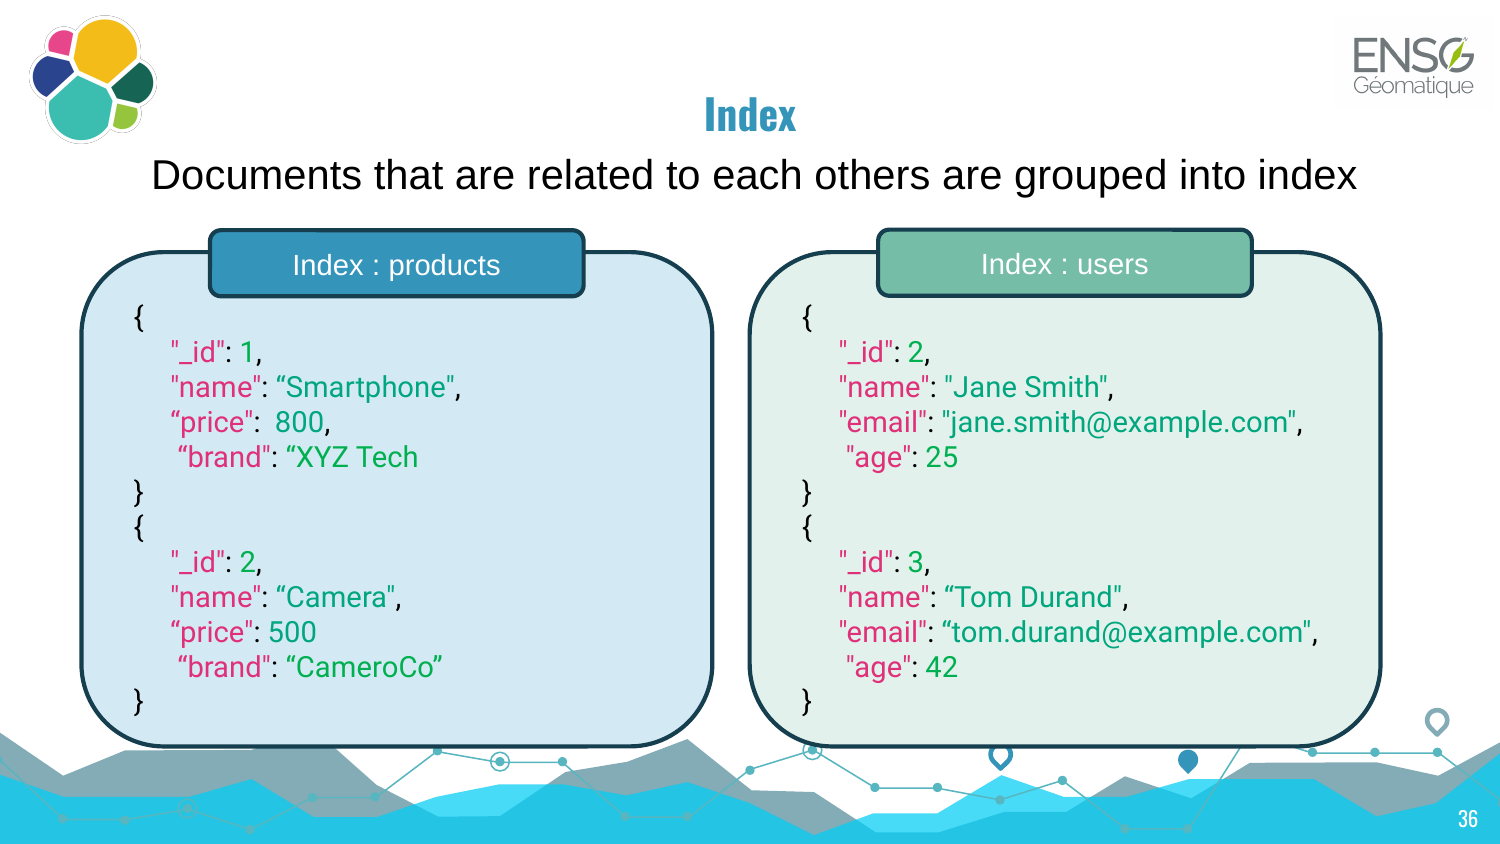

# Index
Documents that are related to each others are grouped into index
Index : users
Index : products

{
     "_id": 1,
     "name": “Smartphone",
     “price":  800,
      “brand": “XYZ Tech
}
{
     "_id": 2,
     "name": “Camera",
     “price": 500
      “brand": “CameroCo”
}

{
     "_id": 2,
     "name": "Jane Smith",
     "email": "jane.smith@example.com",
      "age": 25
}
{
     "_id": 3,
     "name": “Tom Durand",
     "email": “tom.durand@example.com",
      "age": 42
}

36